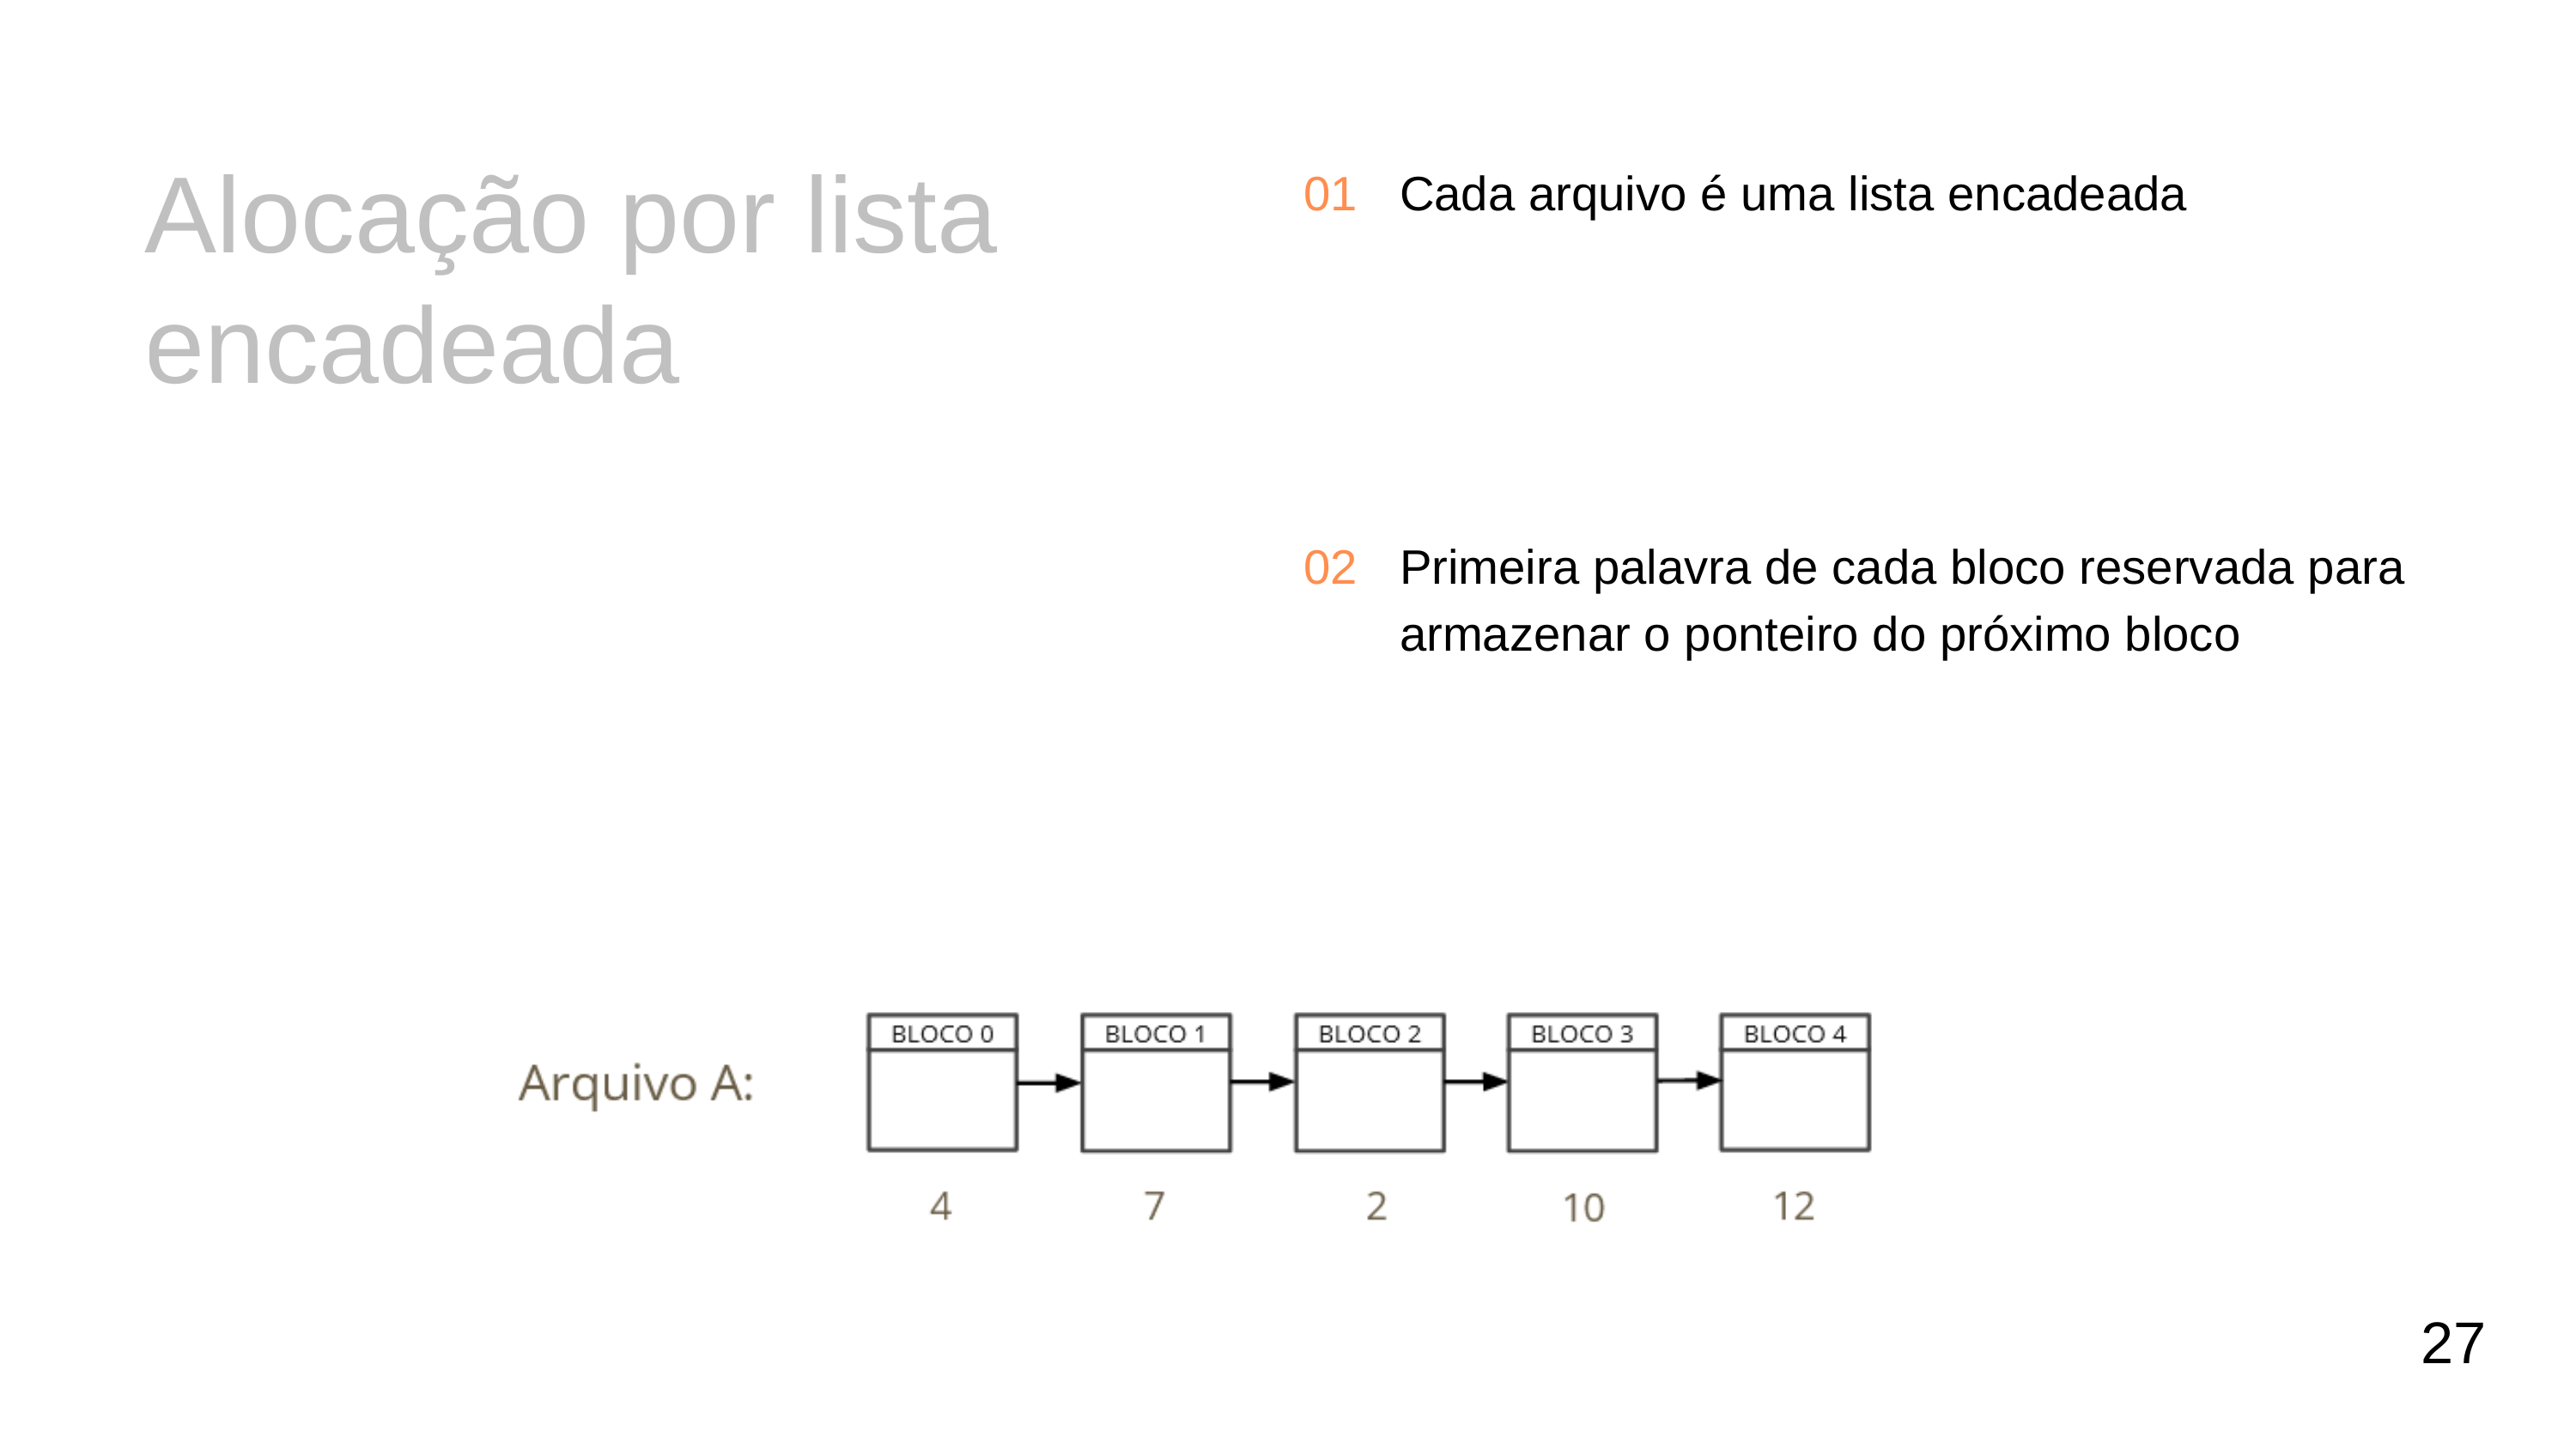

Alocação por lista encadeada
01
Cada arquivo é uma lista encadeada
02
Primeira palavra de cada bloco reservada para armazenar o ponteiro do próximo bloco

27